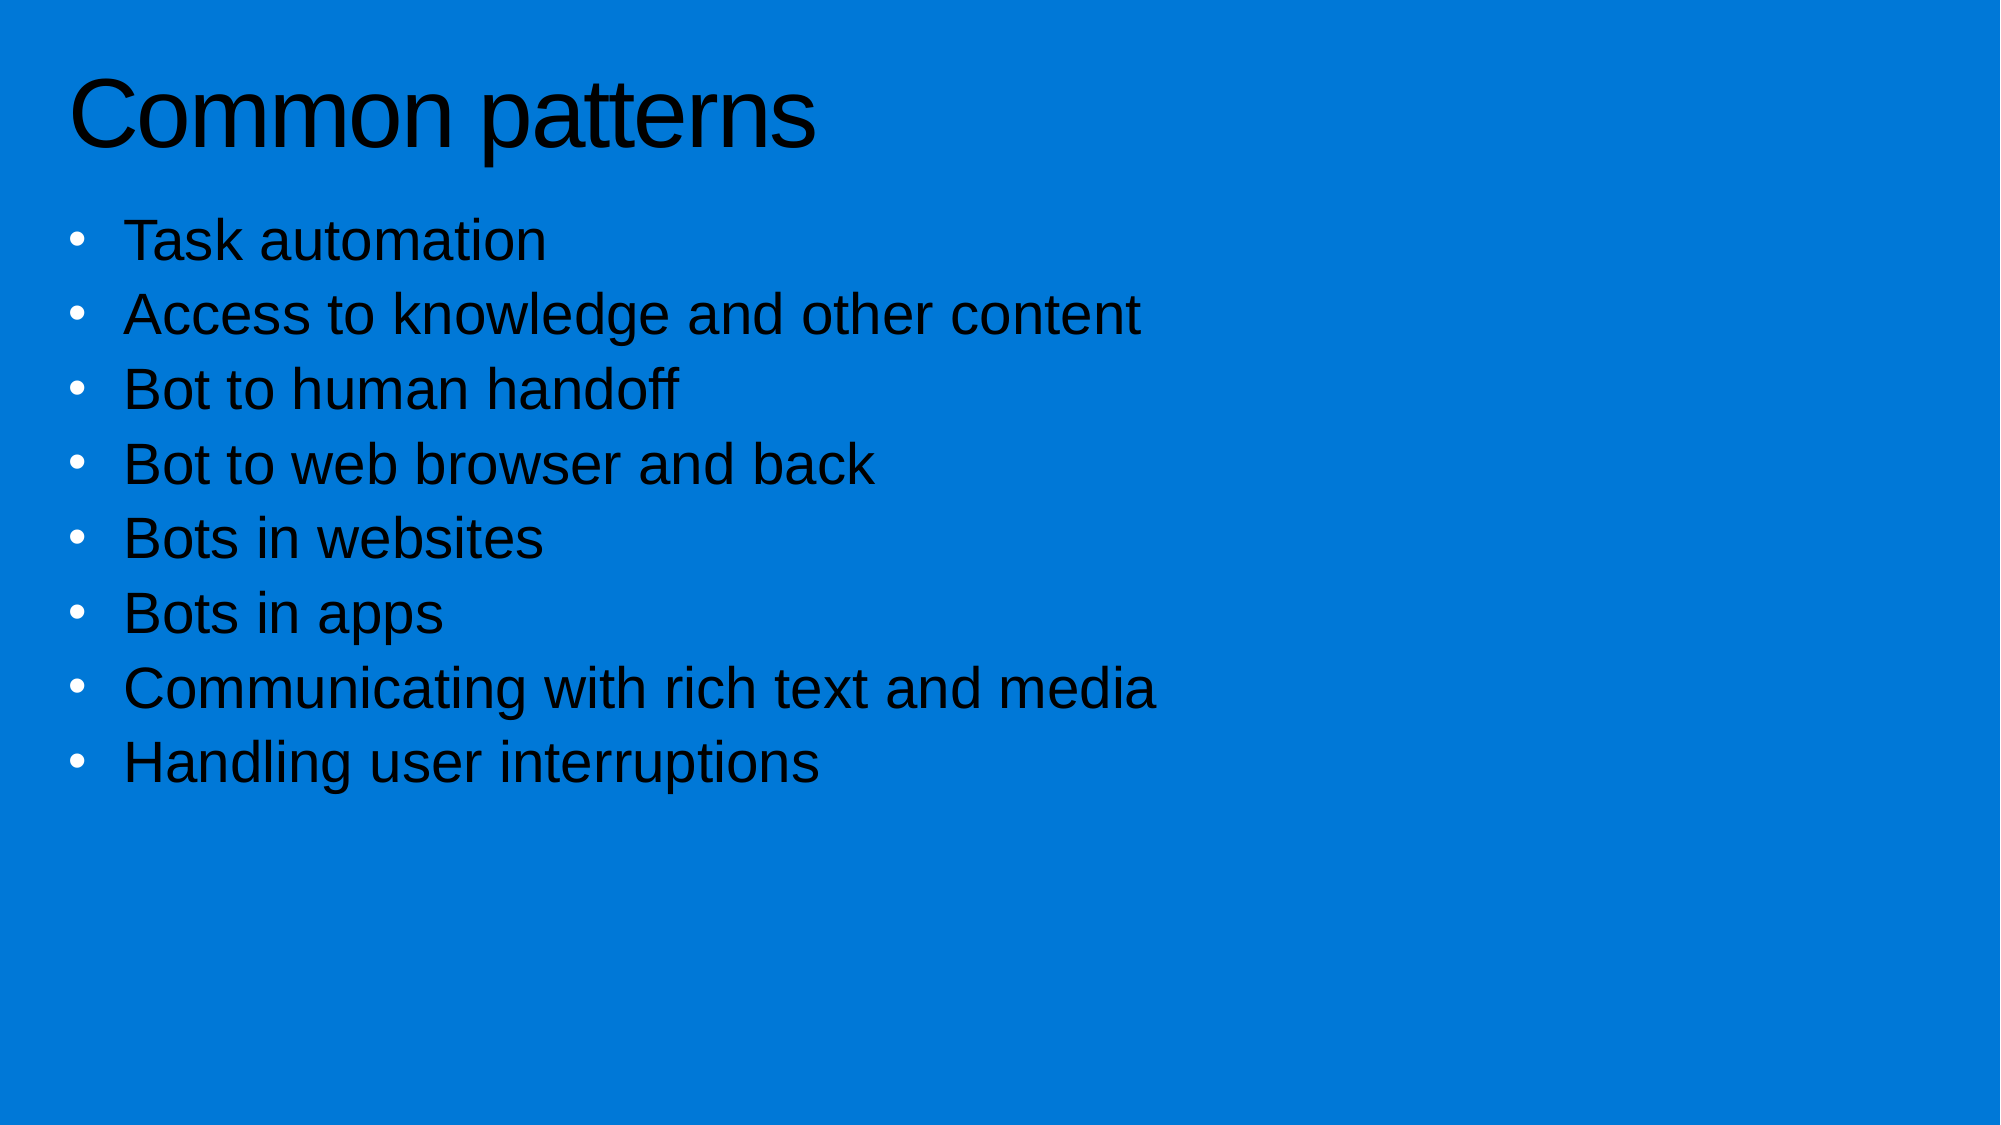

# Common patterns
Task automation
Access to knowledge and other content
Bot to human handoff
Bot to web browser and back
Bots in websites
Bots in apps
Communicating with rich text and media
Handling user interruptions